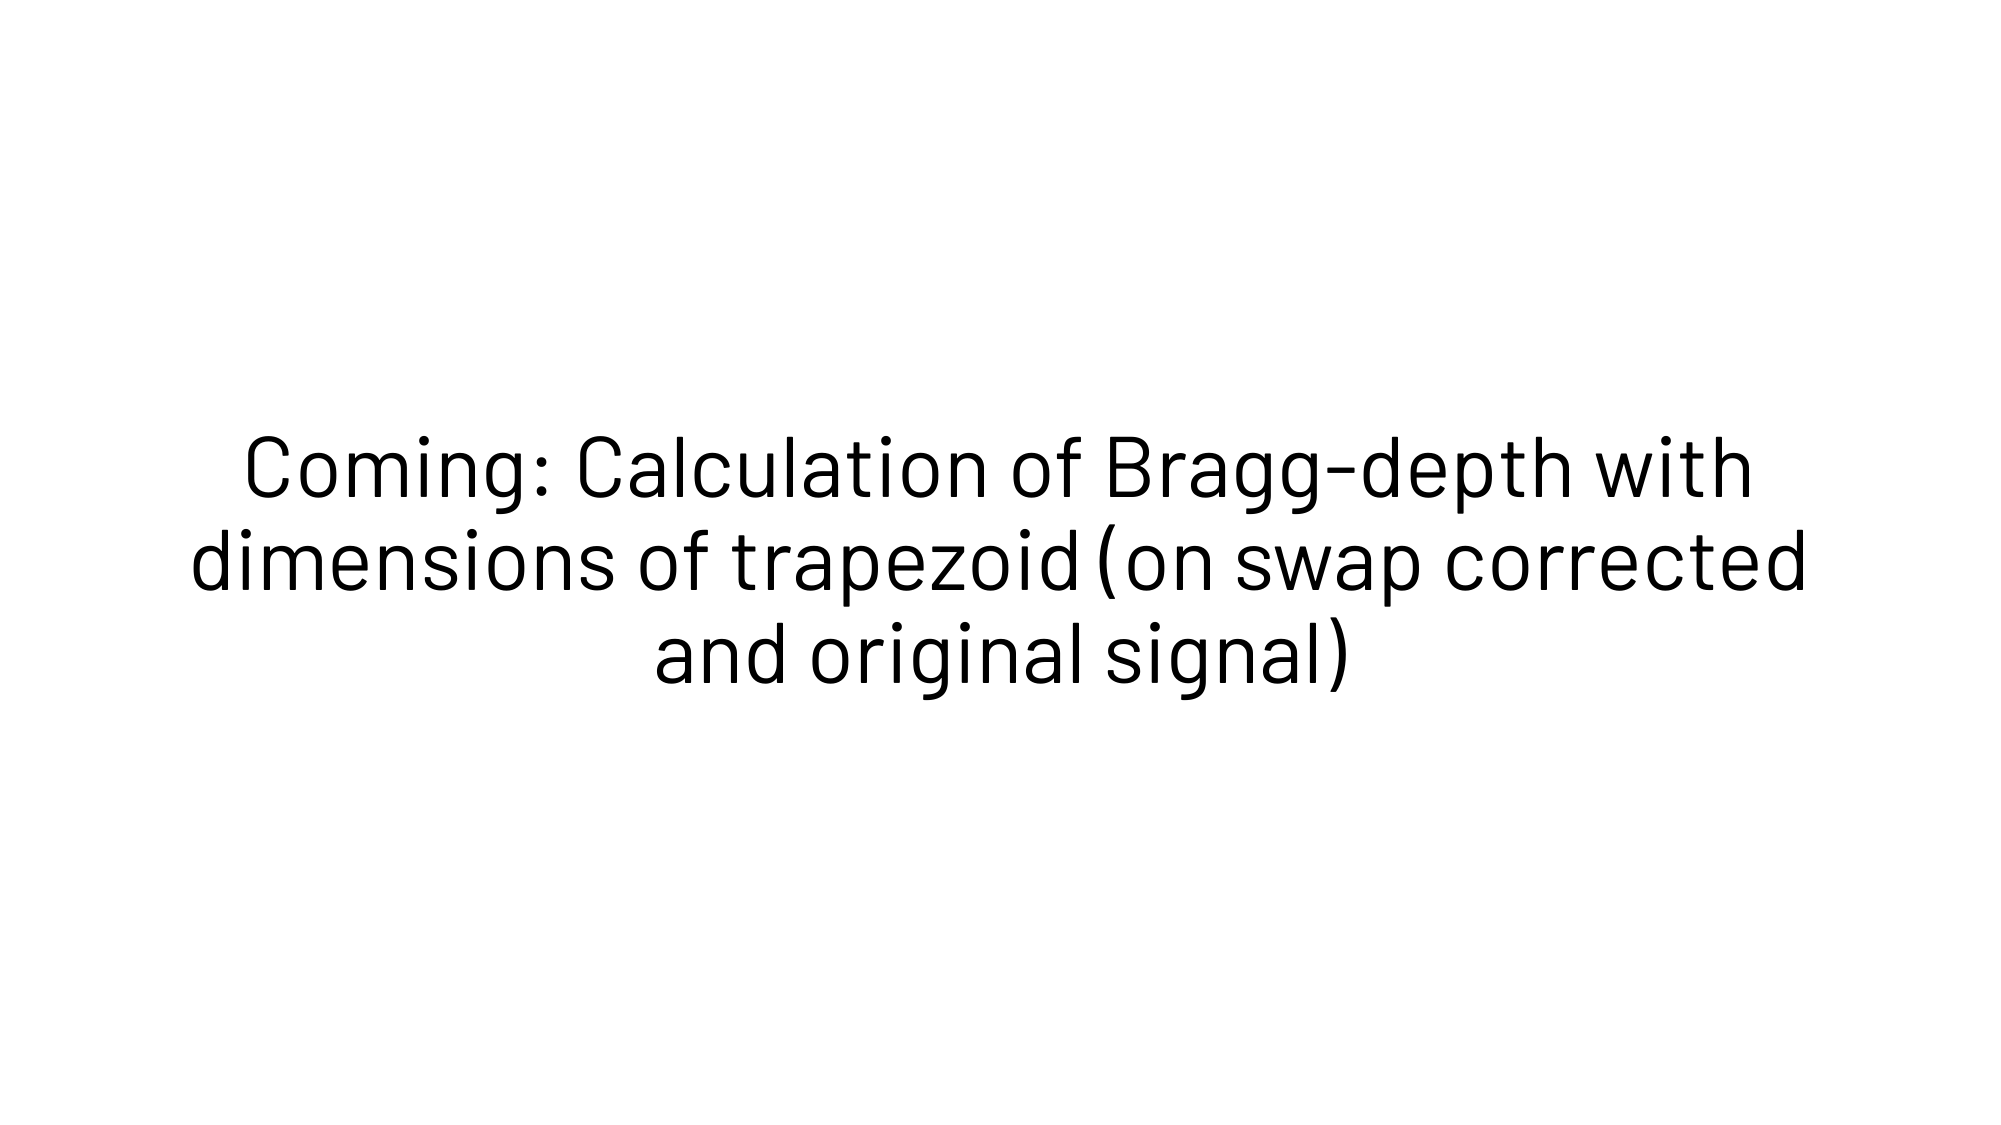

# Coming: Calculation of Bragg-depth with dimensions of trapezoid (on swap corrected and original signal)